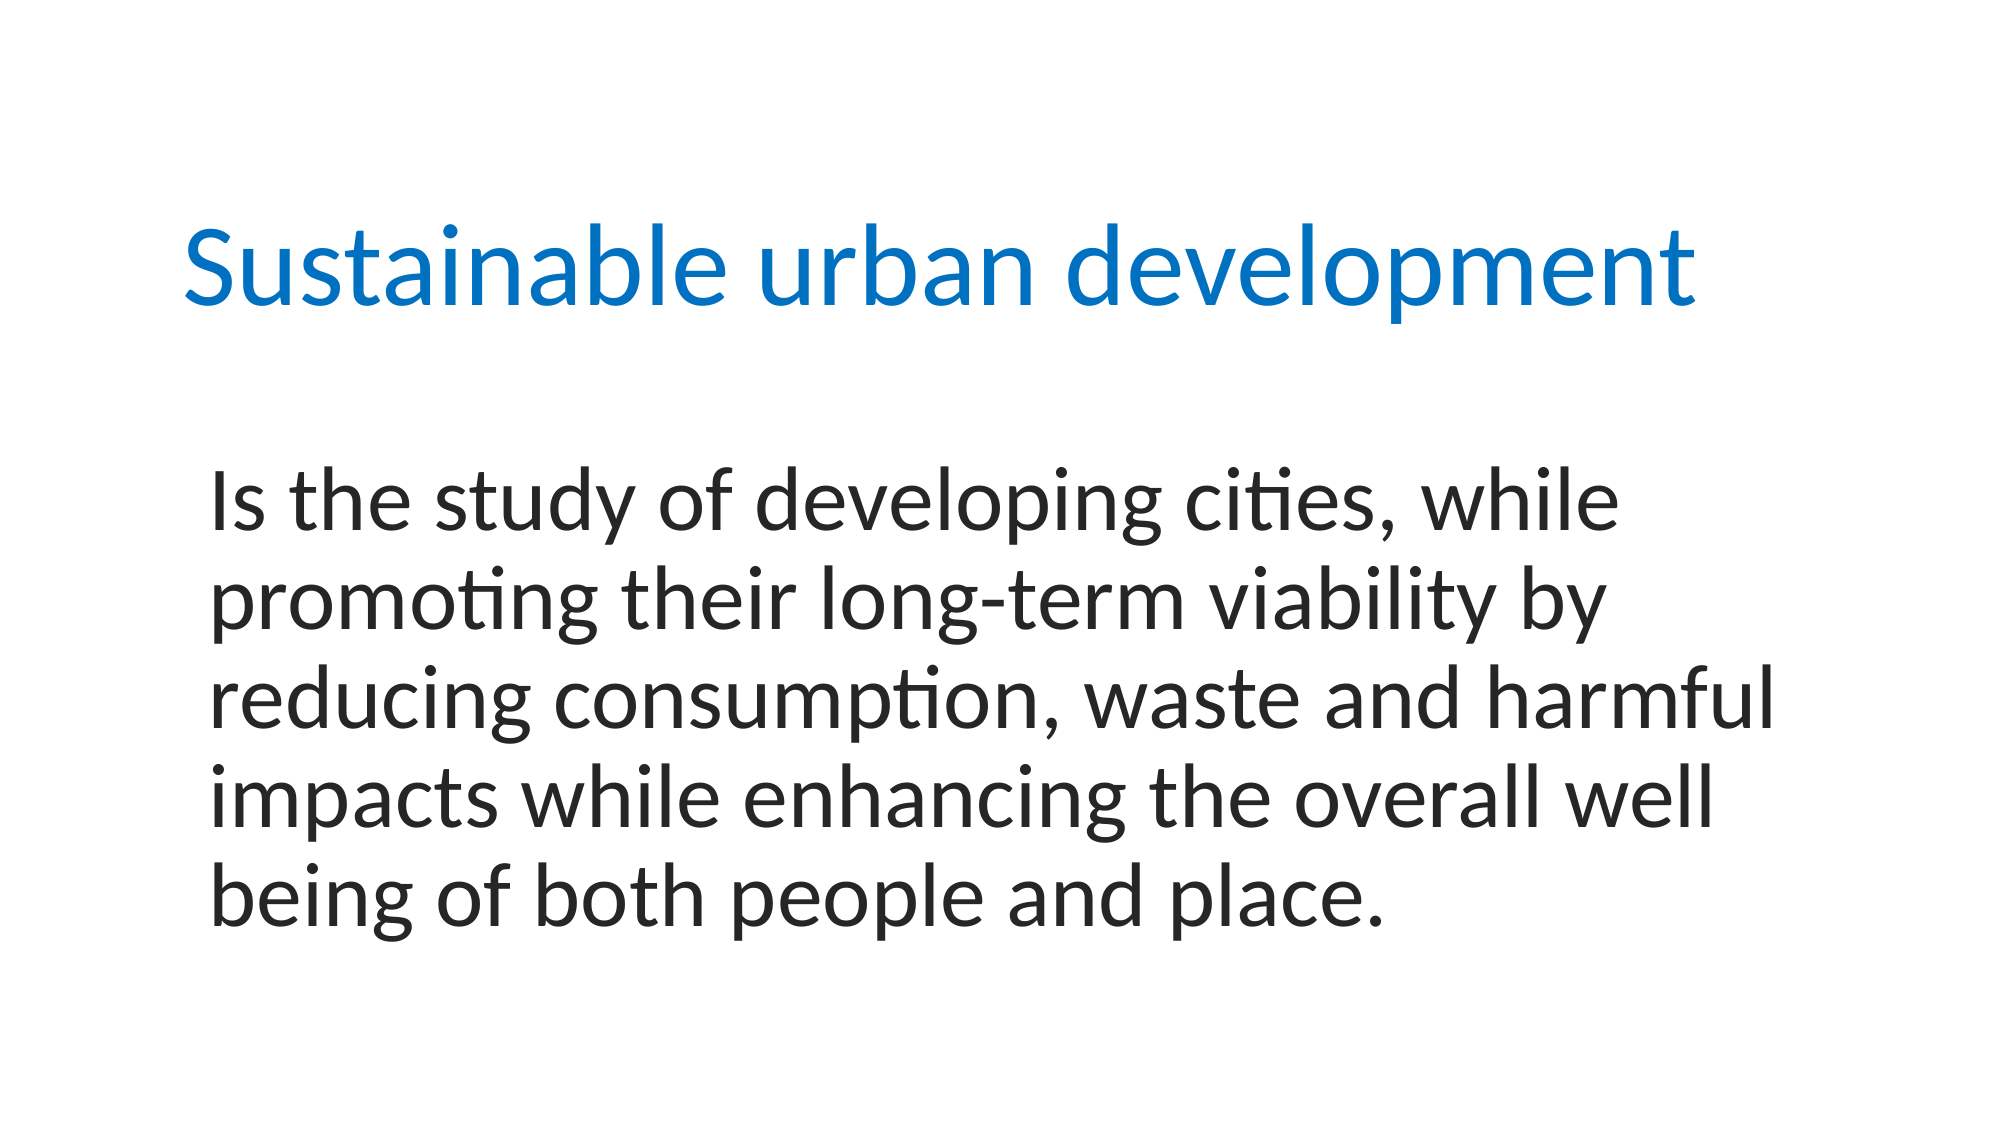

# Sustainable urban development
Is the study of developing cities, while promoting their long-term viability by reducing consumption, waste and harmful impacts while enhancing the overall well being of both people and place.